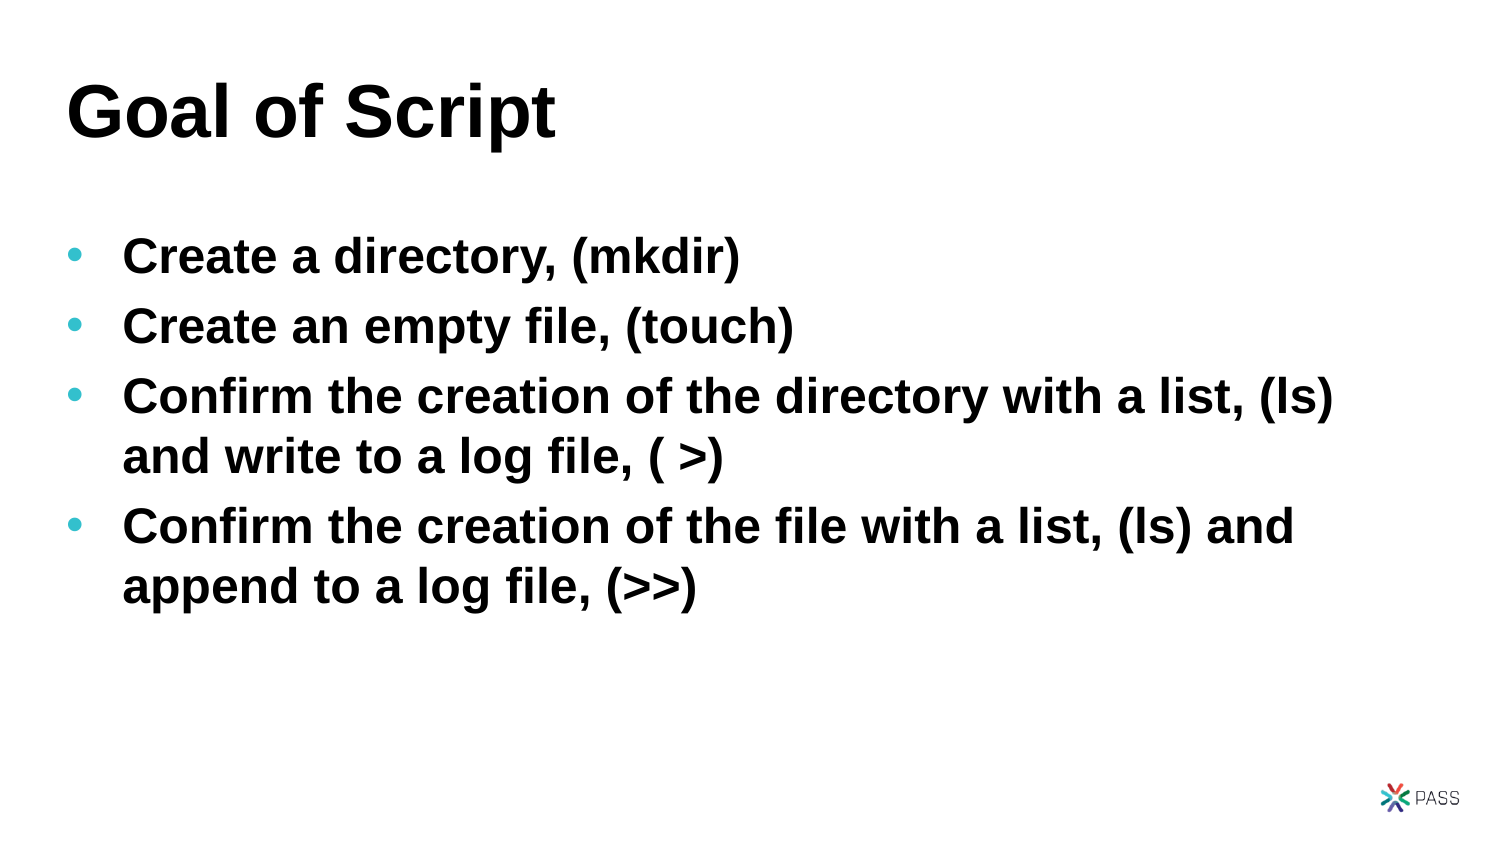

35
# Goal of Script
Create a directory, (mkdir)
Create an empty file, (touch)
Confirm the creation of the directory with a list, (ls) and write to a log file, ( >)
Confirm the creation of the file with a list, (ls) and append to a log file, (>>)